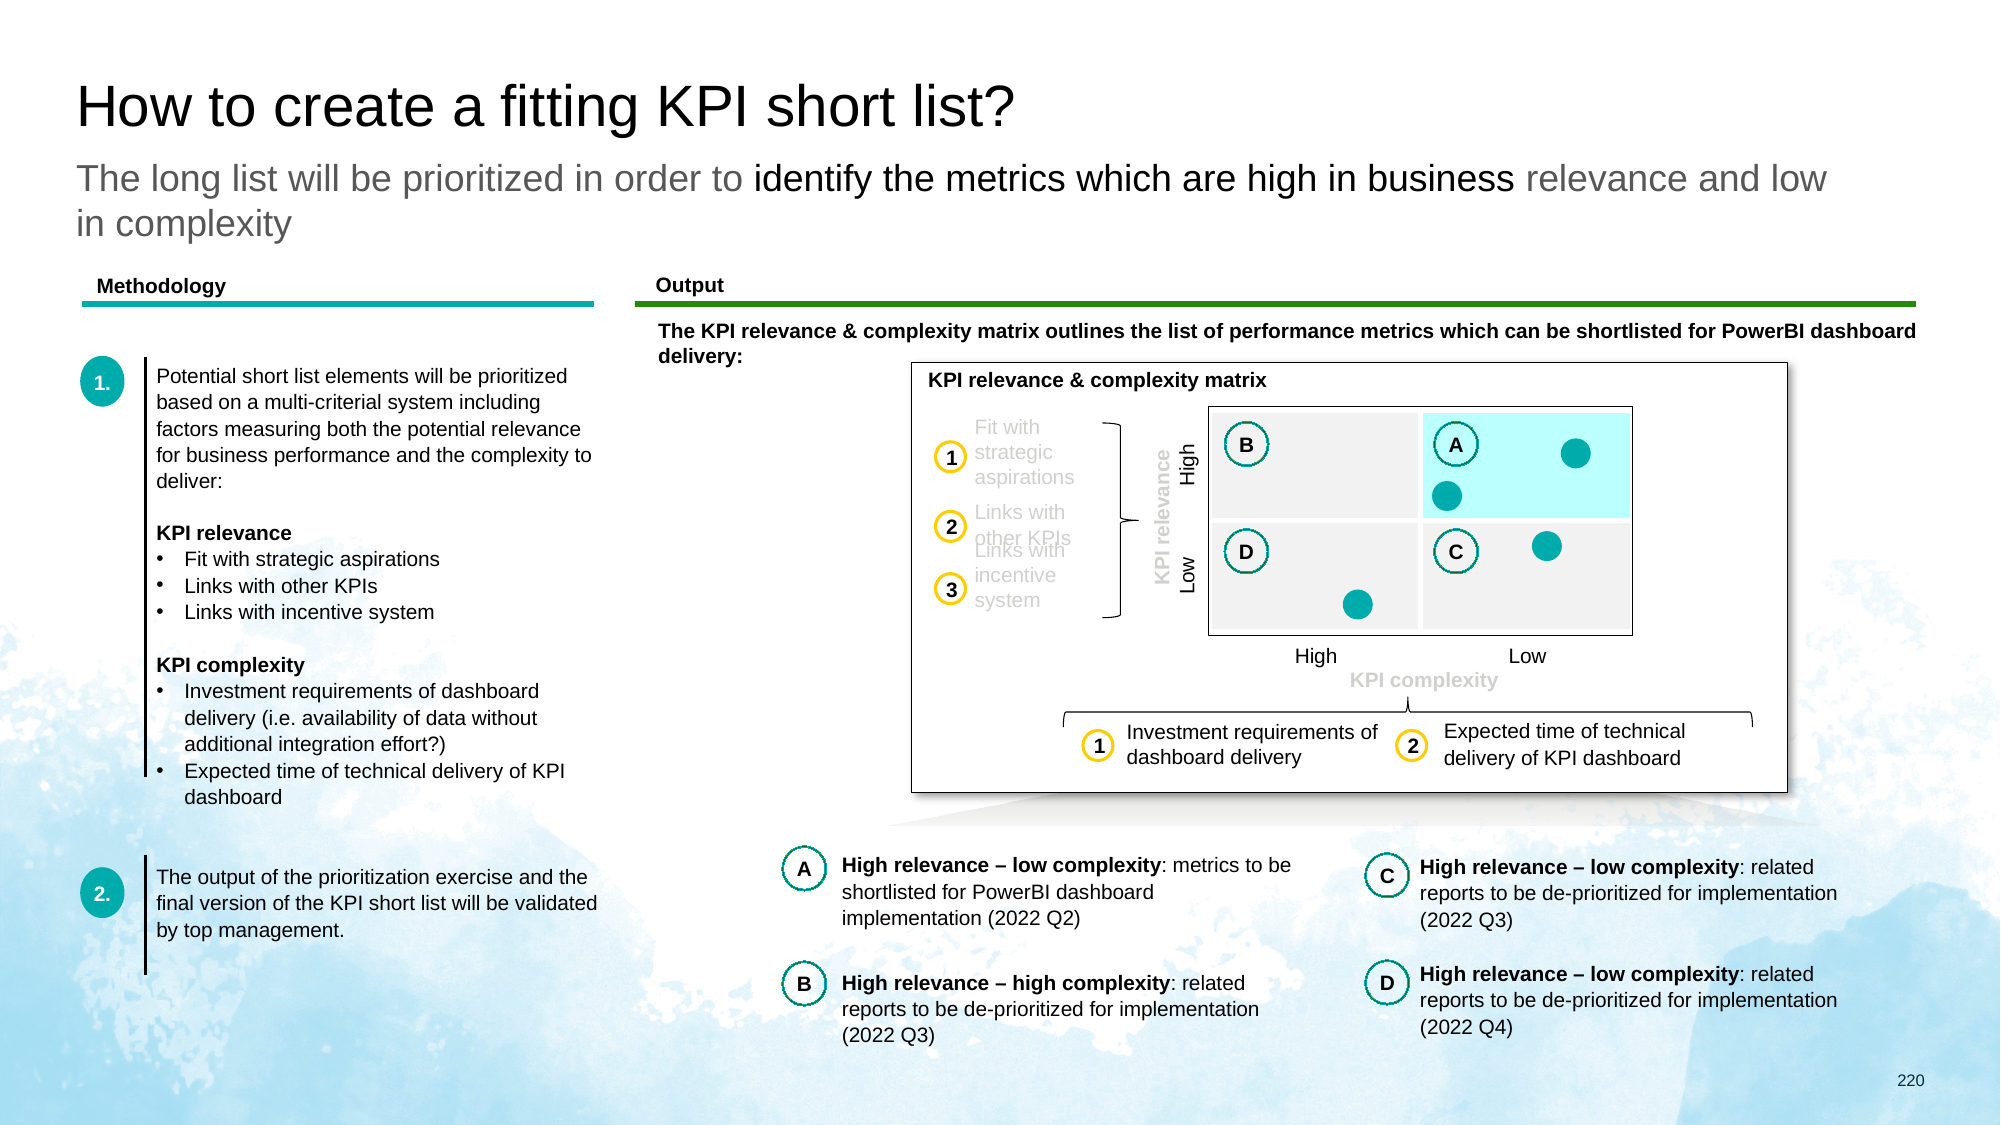

# How to create a fitting KPI short list?
The long list will be prioritized in order to identify the metrics which are high in business relevance and low in complexity
Methodology
Output
The KPI relevance & complexity matrix outlines the list of performance metrics which can be shortlisted for PowerBI dashboard delivery:
Potential short list elements will be prioritized based on a multi-criterial system including factors measuring both the potential relevance for business performance and the complexity to deliver:
KPI relevance
Fit with strategic aspirations
Links with other KPIs
Links with incentive system

KPI complexity
Investment requirements of dashboard delivery (i.e. availability of data without additional integration effort?)
Expected time of technical delivery of KPI dashboard

The output of the prioritization exercise and the final version of the KPI short list will be validated by top management.

1.
KPI relevance & complexity matrix

Fit with strategic aspirations
B
A

1
High

Links with other KPIs
KPI relevance
2

D
C

Links with incentive system
Low
3

High
Low
KPI complexity
Expected time of technical delivery of KPI dashboard
Investment requirements of dashboard delivery
1
2

A
C
High relevance – low complexity: metrics to be shortlisted for PowerBI dashboard implementation (2022 Q2)
High relevance – low complexity: related reports to be de-prioritized for implementation (2022 Q3)
2.
D
B
High relevance – low complexity: related reports to be de-prioritized for implementation (2022 Q4)
High relevance – high complexity: related reports to be de-prioritized for implementation (2022 Q3)